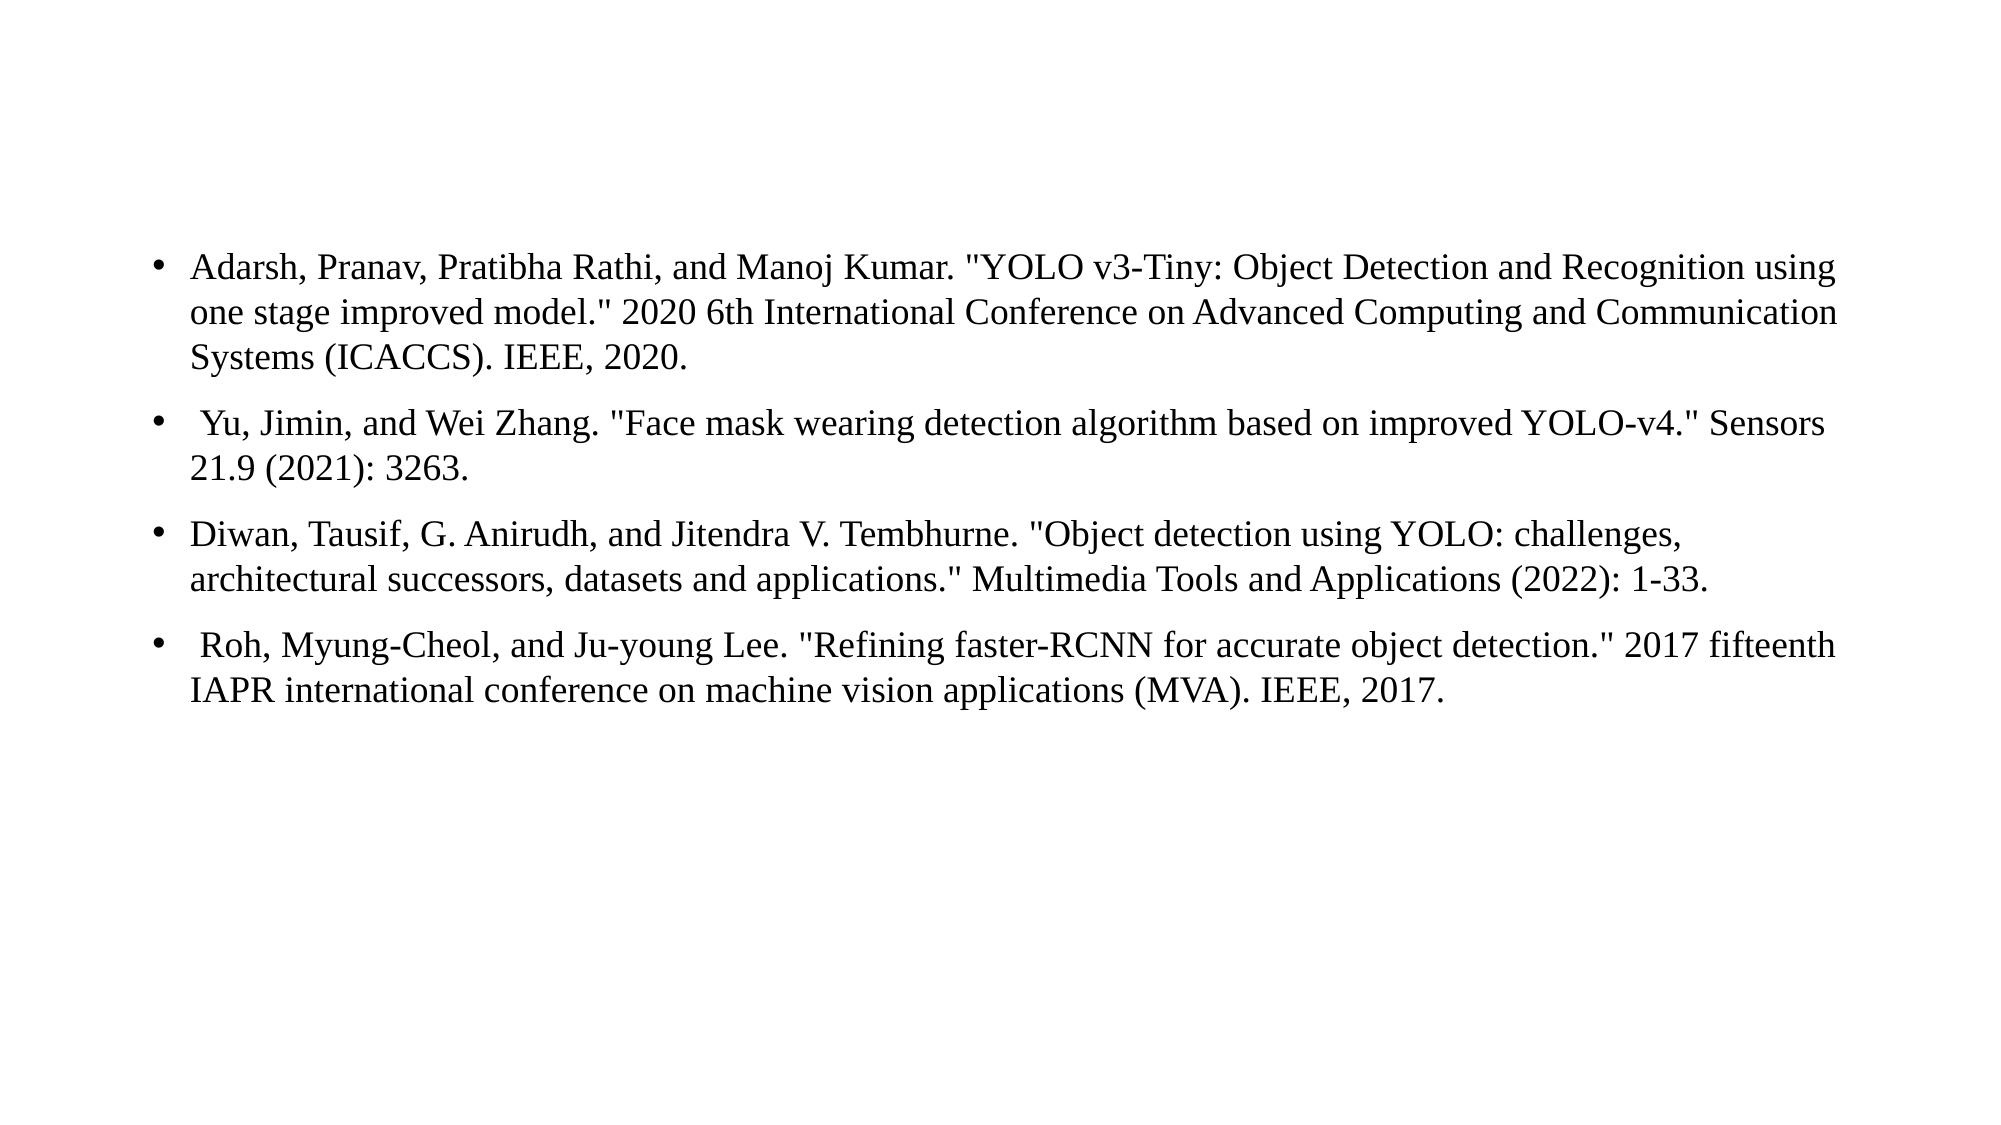

Adarsh, Pranav, Pratibha Rathi, and Manoj Kumar. "YOLO v3-Tiny: Object Detection and Recognition using one stage improved model." 2020 6th International Conference on Advanced Computing and Communication Systems (ICACCS). IEEE, 2020.
 Yu, Jimin, and Wei Zhang. "Face mask wearing detection algorithm based on improved YOLO-v4." Sensors 21.9 (2021): 3263.
Diwan, Tausif, G. Anirudh, and Jitendra V. Tembhurne. "Object detection using YOLO: challenges, architectural successors, datasets and applications." Multimedia Tools and Applications (2022): 1-33.
 Roh, Myung-Cheol, and Ju-young Lee. "Refining faster-RCNN for accurate object detection." 2017 fifteenth IAPR international conference on machine vision applications (MVA). IEEE, 2017.